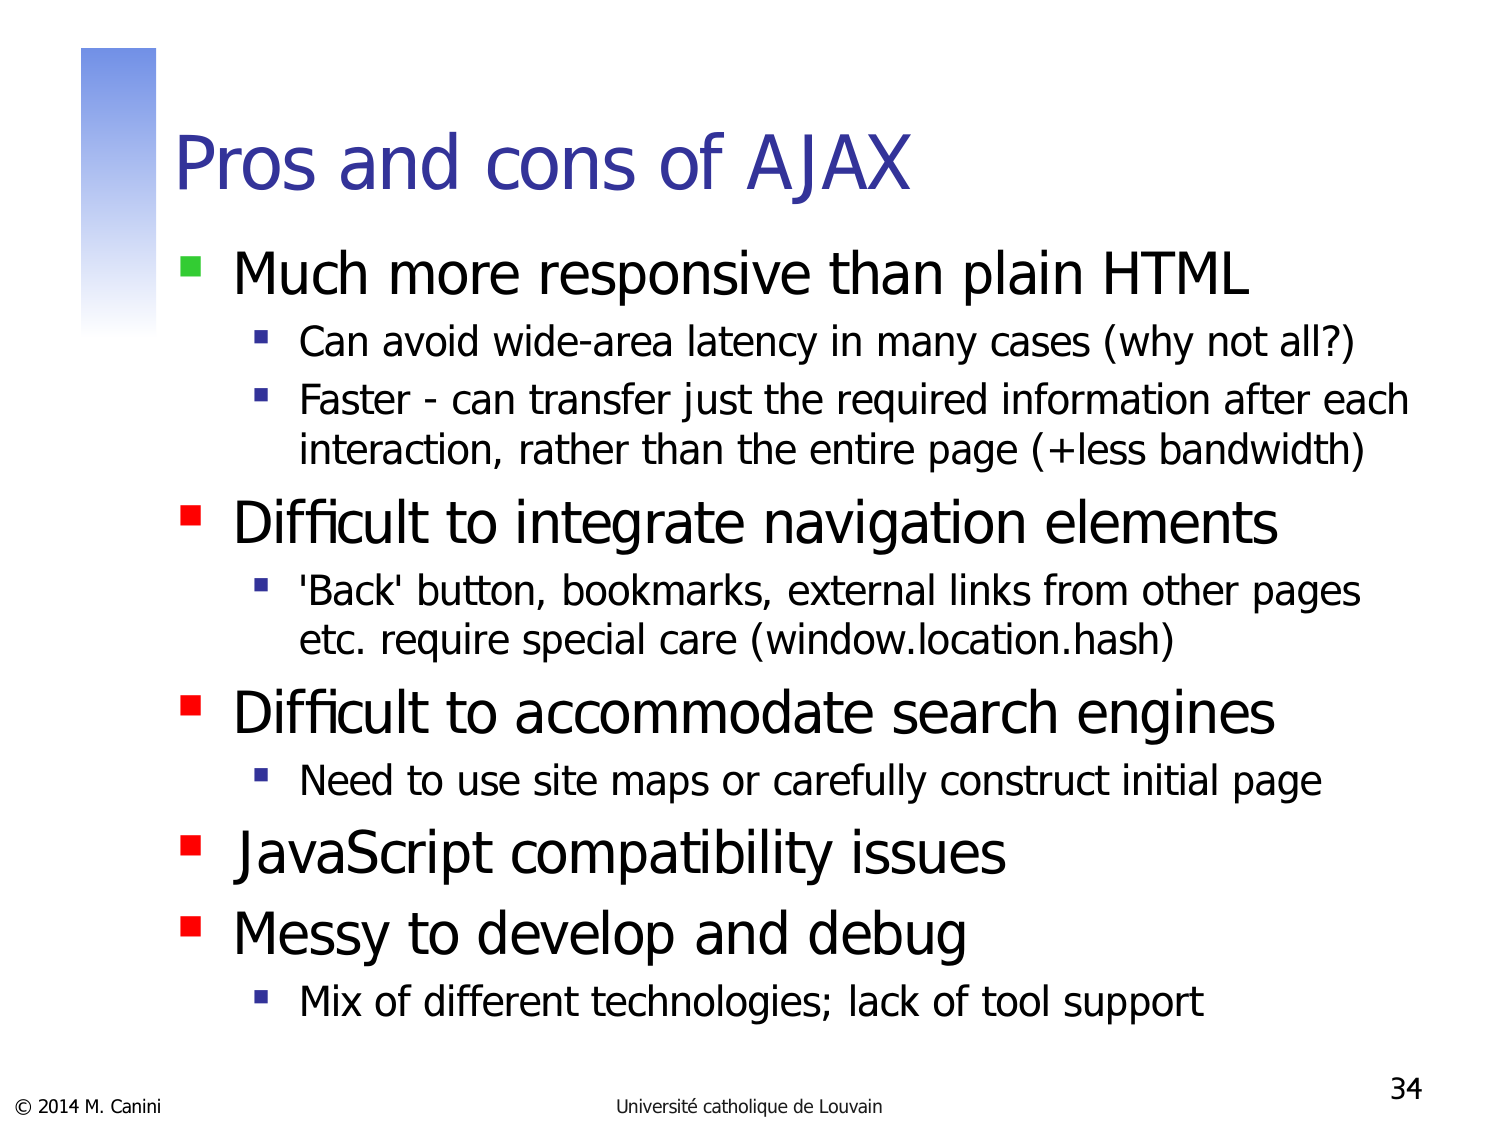

# Pros and cons of AJAX
Much more responsive than plain HTML
Can avoid wide-area latency in many cases (why not all?)
Faster - can transfer just the required information after each interaction, rather than the entire page (+less bandwidth)
Difficult to integrate navigation elements
'Back' button, bookmarks, external links from other pages etc. require special care (window.location.hash)
Difficult to accommodate search engines
Need to use site maps or carefully construct initial page
JavaScript compatibility issues
Messy to develop and debug
Mix of different technologies; lack of tool support
34
Université catholique de Louvain